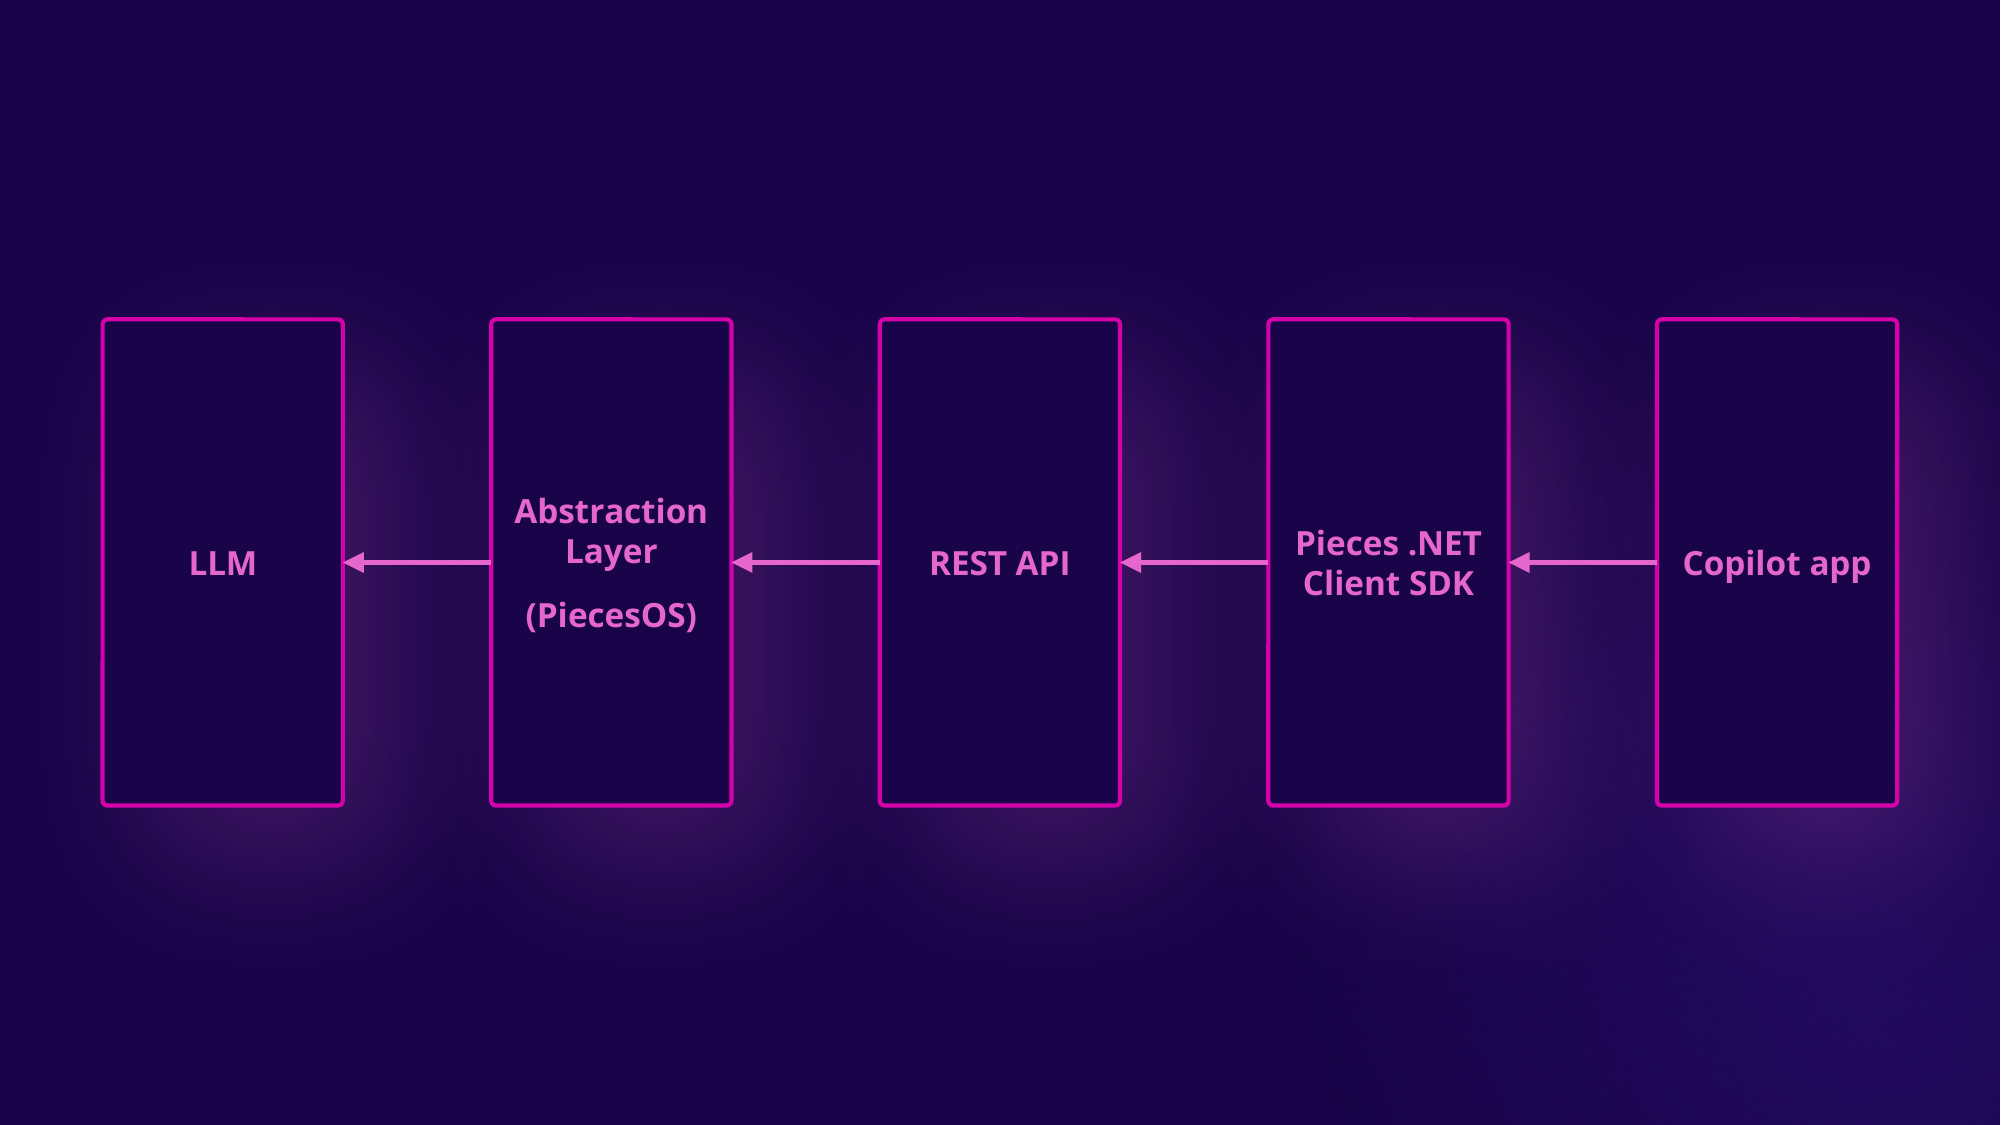

Copilot app

LLM

Abstraction Layer
(PiecesOS)

REST API

Pieces .NET Client SDK